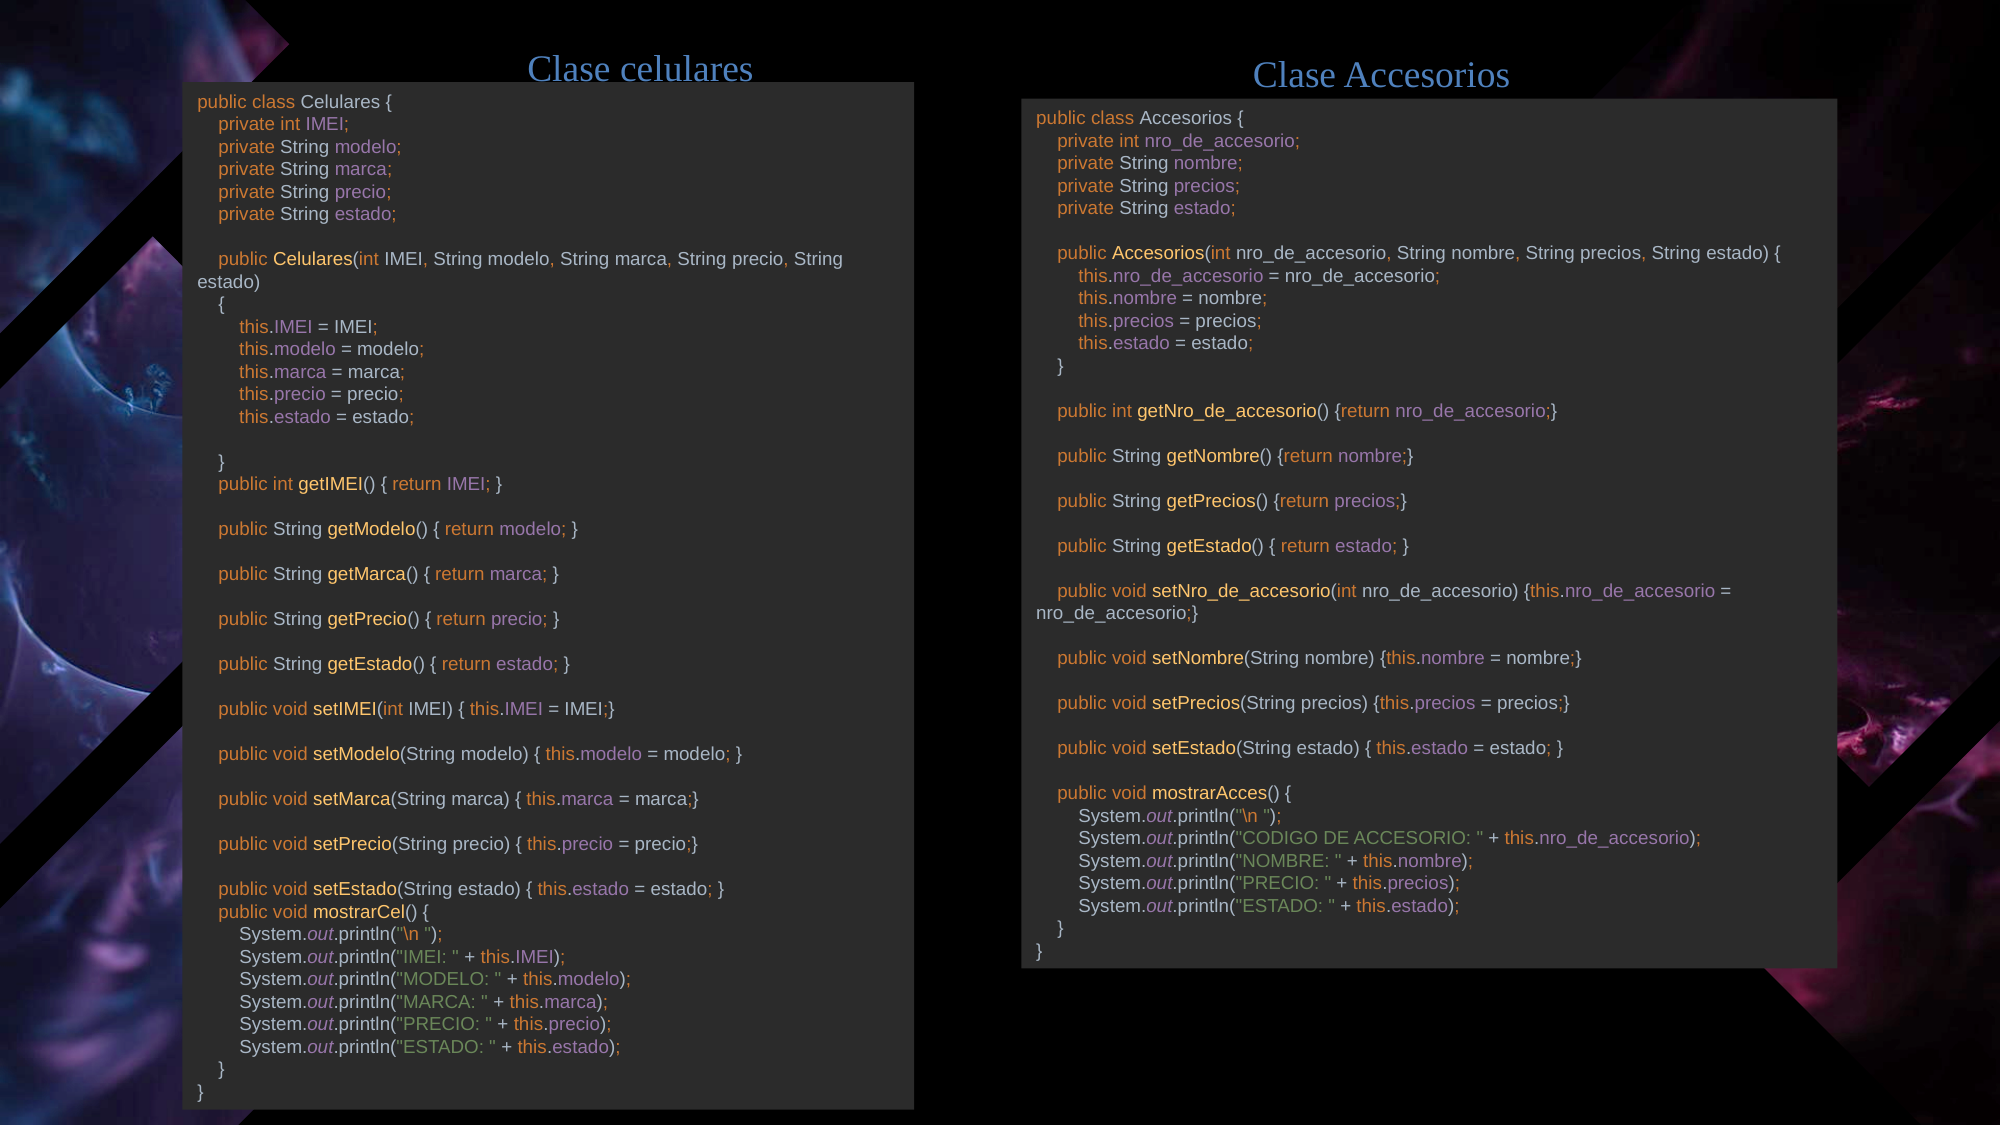

Clase celulares
Clase Accesorios
public class Celulares {
    private int IMEI;
    private String modelo;
    private String marca;
    private String precio;
    private String estado;
    public Celulares(int IMEI, String modelo, String marca, String precio, String estado)
    {
        this.IMEI = IMEI;
        this.modelo = modelo;
        this.marca = marca;
        this.precio = precio;
        this.estado = estado;
    }
    public int getIMEI() { return IMEI; }
    public String getModelo() { return modelo; }
    public String getMarca() { return marca; }
    public String getPrecio() { return precio; }
    public String getEstado() { return estado; }
    public void setIMEI(int IMEI) { this.IMEI = IMEI;}
    public void setModelo(String modelo) { this.modelo = modelo; }
    public void setMarca(String marca) { this.marca = marca;}
    public void setPrecio(String precio) { this.precio = precio;}
    public void setEstado(String estado) { this.estado = estado; }
    public void mostrarCel() {
        System.out.println("\n ");
        System.out.println("IMEI: " + this.IMEI);
        System.out.println("MODELO: " + this.modelo);
        System.out.println("MARCA: " + this.marca);
        System.out.println("PRECIO: " + this.precio);
        System.out.println("ESTADO: " + this.estado);
    }
}
public class Accesorios {
    private int nro_de_accesorio;
    private String nombre;
    private String precios;
    private String estado;
    public Accesorios(int nro_de_accesorio, String nombre, String precios, String estado) {
        this.nro_de_accesorio = nro_de_accesorio;
        this.nombre = nombre;
        this.precios = precios;
        this.estado = estado;
    }
    public int getNro_de_accesorio() {return nro_de_accesorio;}
    public String getNombre() {return nombre;}
    public String getPrecios() {return precios;}
    public String getEstado() { return estado; }
    public void setNro_de_accesorio(int nro_de_accesorio) {this.nro_de_accesorio = nro_de_accesorio;}
    public void setNombre(String nombre) {this.nombre = nombre;}
    public void setPrecios(String precios) {this.precios = precios;}
    public void setEstado(String estado) { this.estado = estado; }
    public void mostrarAcces() {
        System.out.println("\n ");
        System.out.println("CODIGO DE ACCESORIO: " + this.nro_de_accesorio);
        System.out.println("NOMBRE: " + this.nombre);
        System.out.println("PRECIO: " + this.precios);
        System.out.println("ESTADO: " + this.estado);
    }
}